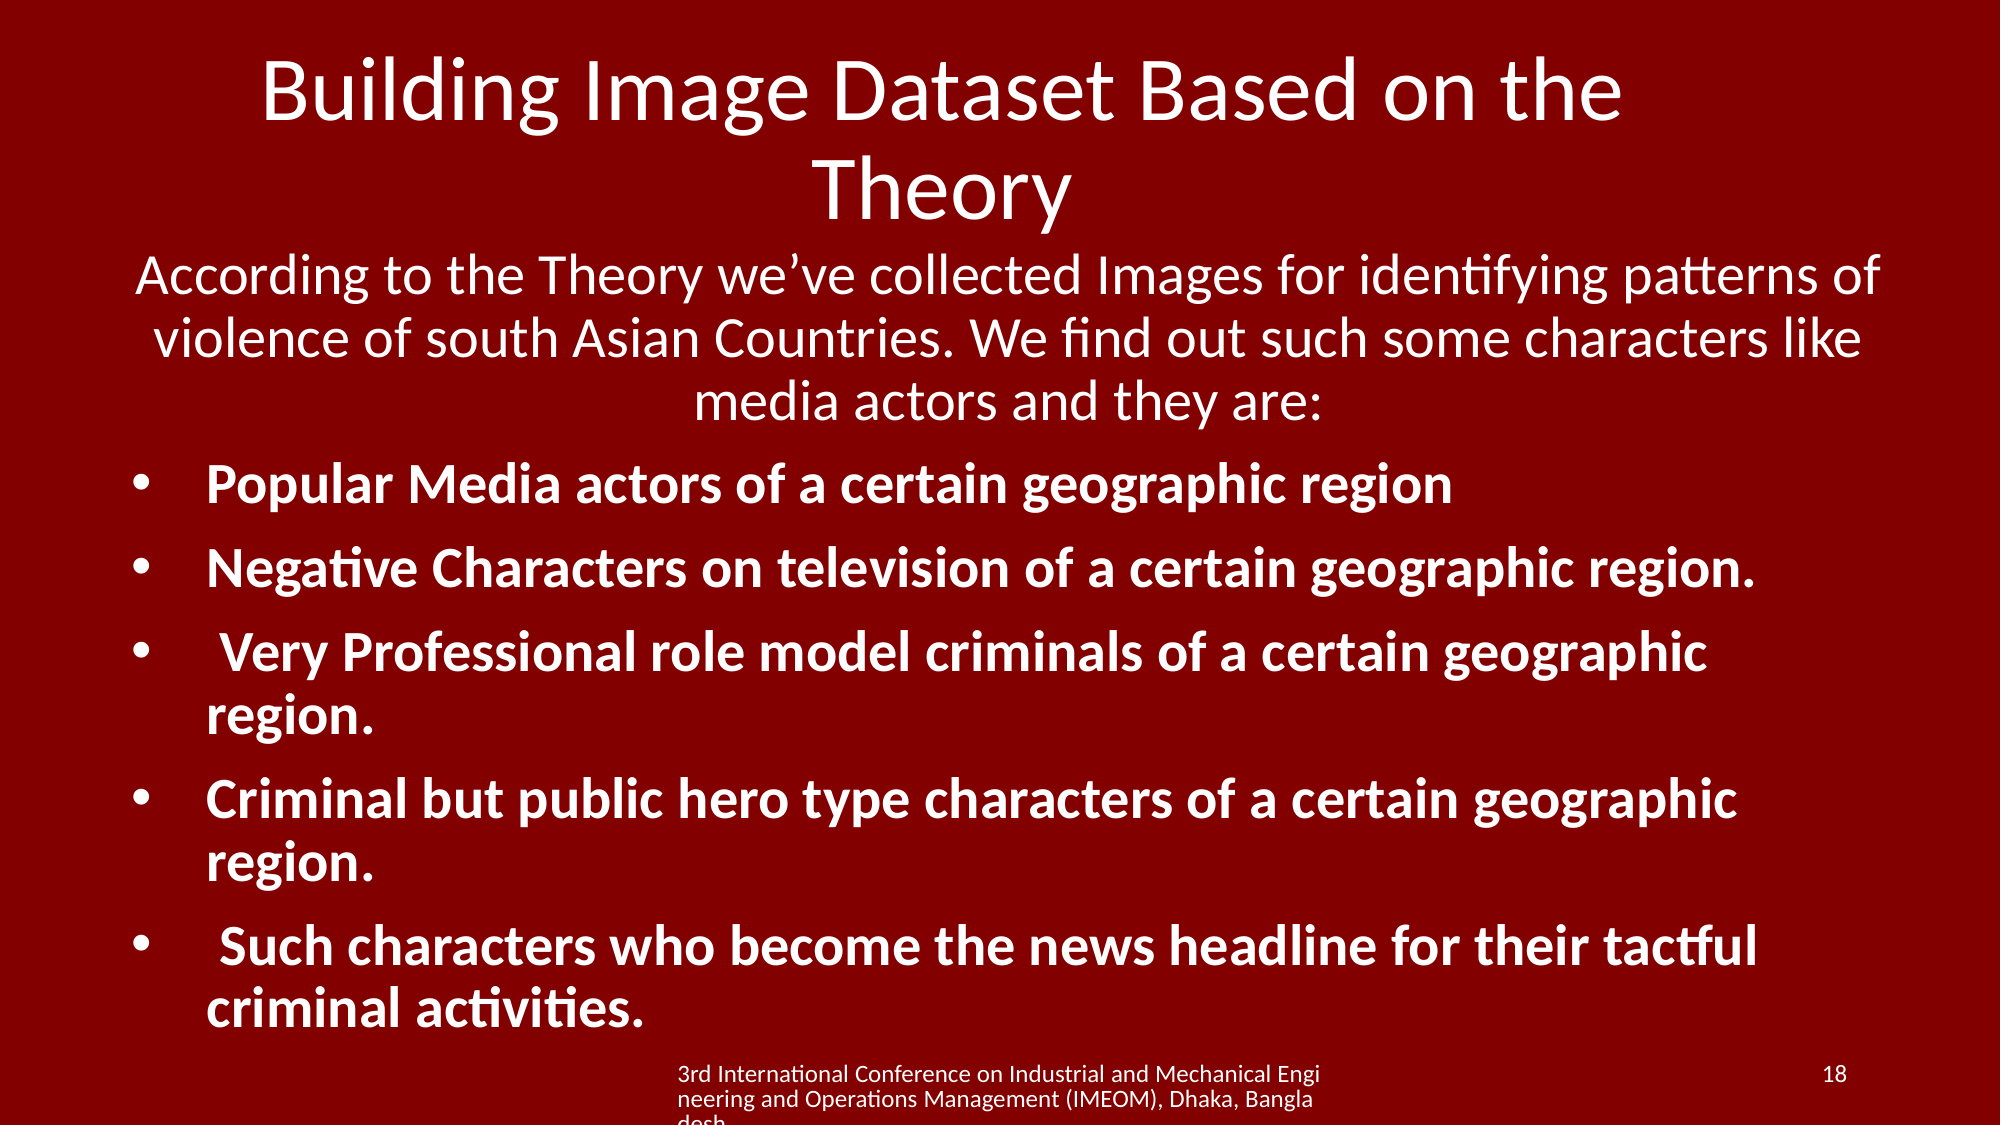

# Building Image Dataset Based on the Theory
According to the Theory we’ve collected Images for identifying patterns of violence of south Asian Countries. We find out such some characters like media actors and they are:
Popular Media actors of a certain geographic region
Negative Characters on television of a certain geographic region.
 Very Professional role model criminals of a certain geographic region.
Criminal but public hero type characters of a certain geographic region.
 Such characters who become the news headline for their tactful criminal activities.

3rd International Conference on Industrial and Mechanical Engineering and Operations Management (IMEOM), Dhaka, Bangladesh
18